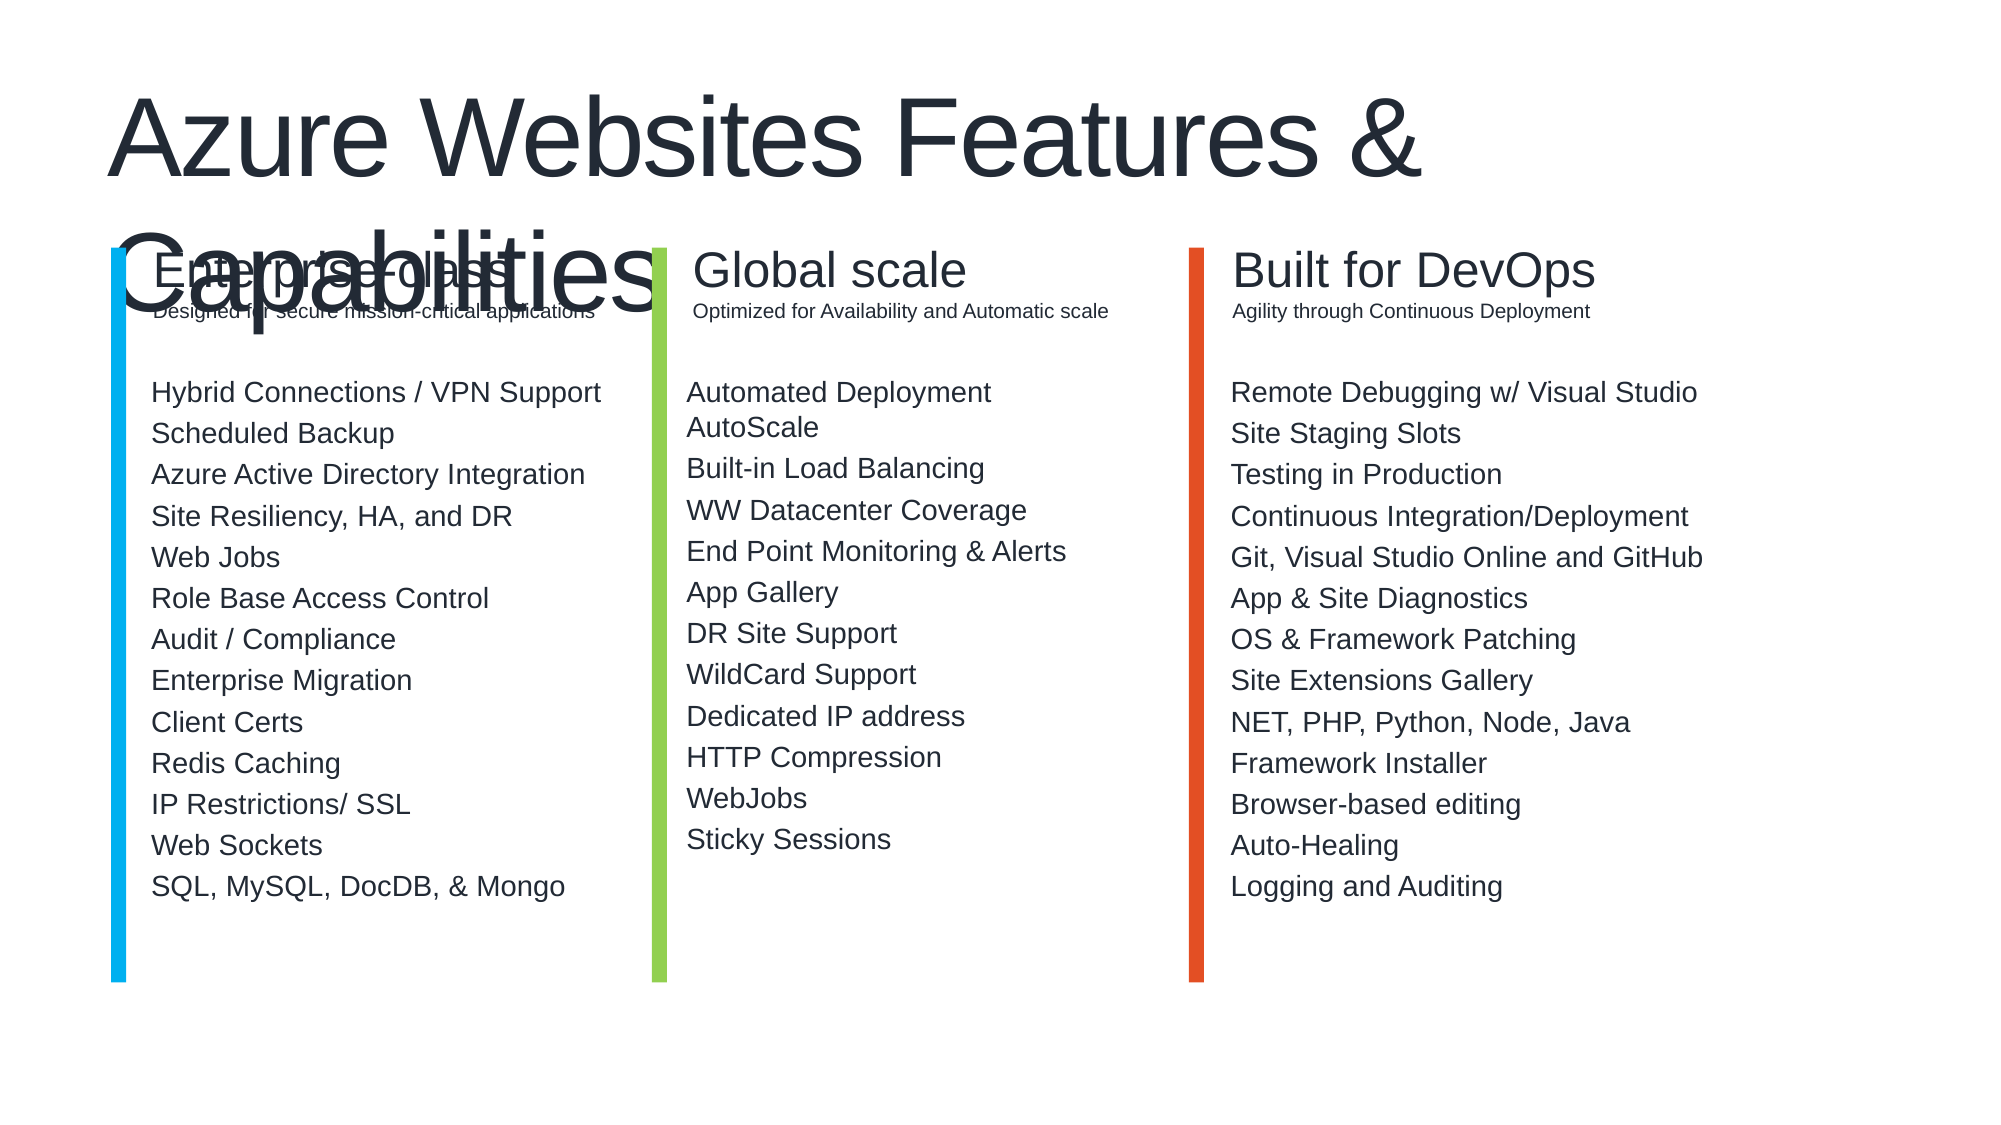

# Azure Websites Features & Capabilities
Built for DevOps
Agility through Continuous Deployment
Enterprise-class
Designed for secure mission-critical applications
Global scale
Optimized for Availability and Automatic scale

Hybrid Connections / VPN Support
Scheduled Backup
Azure Active Directory Integration
Site Resiliency, HA, and DR
Web Jobs
Role Base Access Control
Audit / Compliance
Enterprise Migration
Client Certs
Redis Caching
IP Restrictions/ SSL
Web Sockets
SQL, MySQL, DocDB, & Mongo
Remote Debugging w/ Visual Studio
Site Staging Slots
Testing in Production
Continuous Integration/Deployment
Git, Visual Studio Online and GitHub
App & Site Diagnostics
OS & Framework Patching
Site Extensions Gallery
NET, PHP, Python, Node, Java
Framework Installer
Browser-based editing
Auto-Healing
Logging and Auditing

Automated Deployment
AutoScale
Built-in Load Balancing
WW Datacenter Coverage
End Point Monitoring & Alerts
App Gallery
DR Site Support
WildCard Support
Dedicated IP address
HTTP Compression
WebJobs
Sticky Sessions